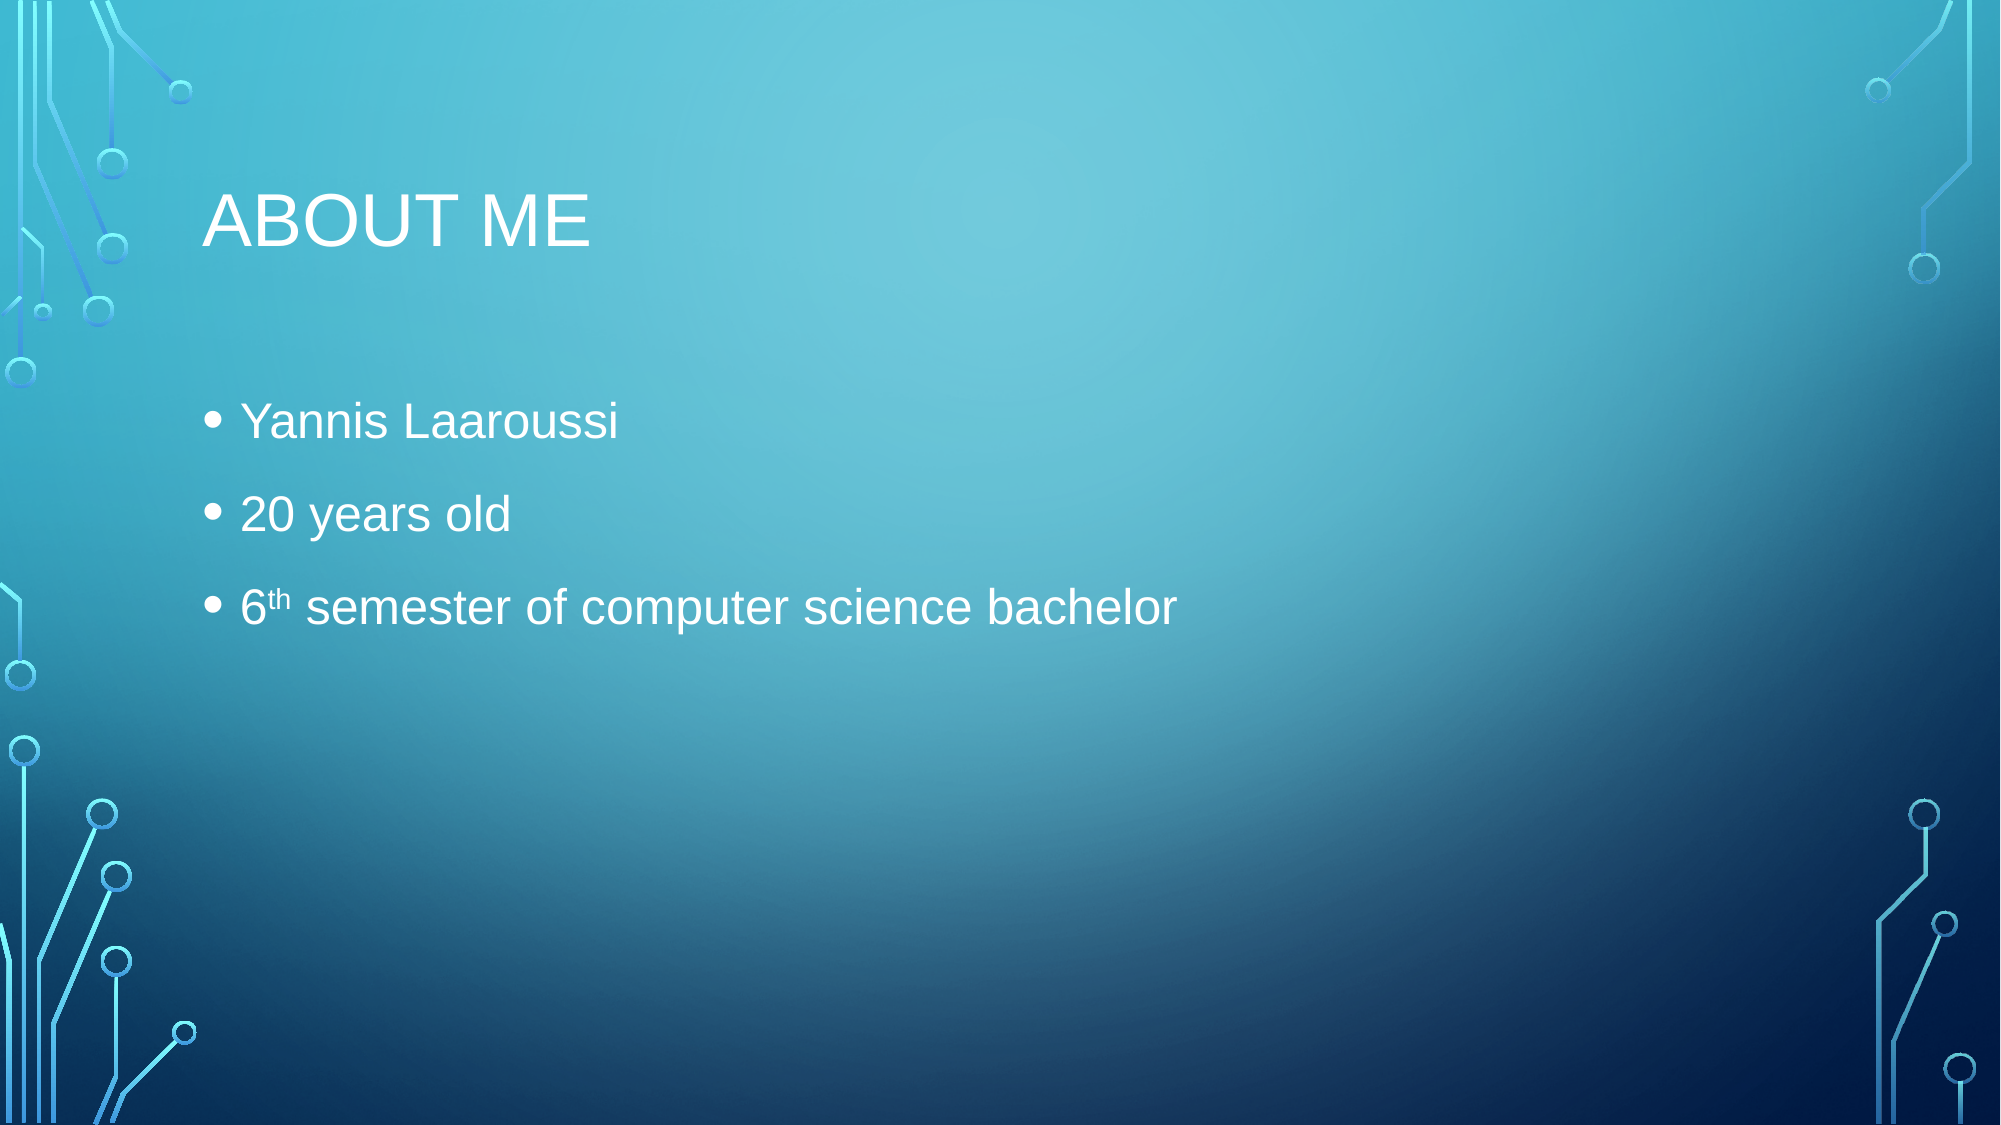

# About me
Yannis Laaroussi
20 years old
6th semester of computer science bachelor